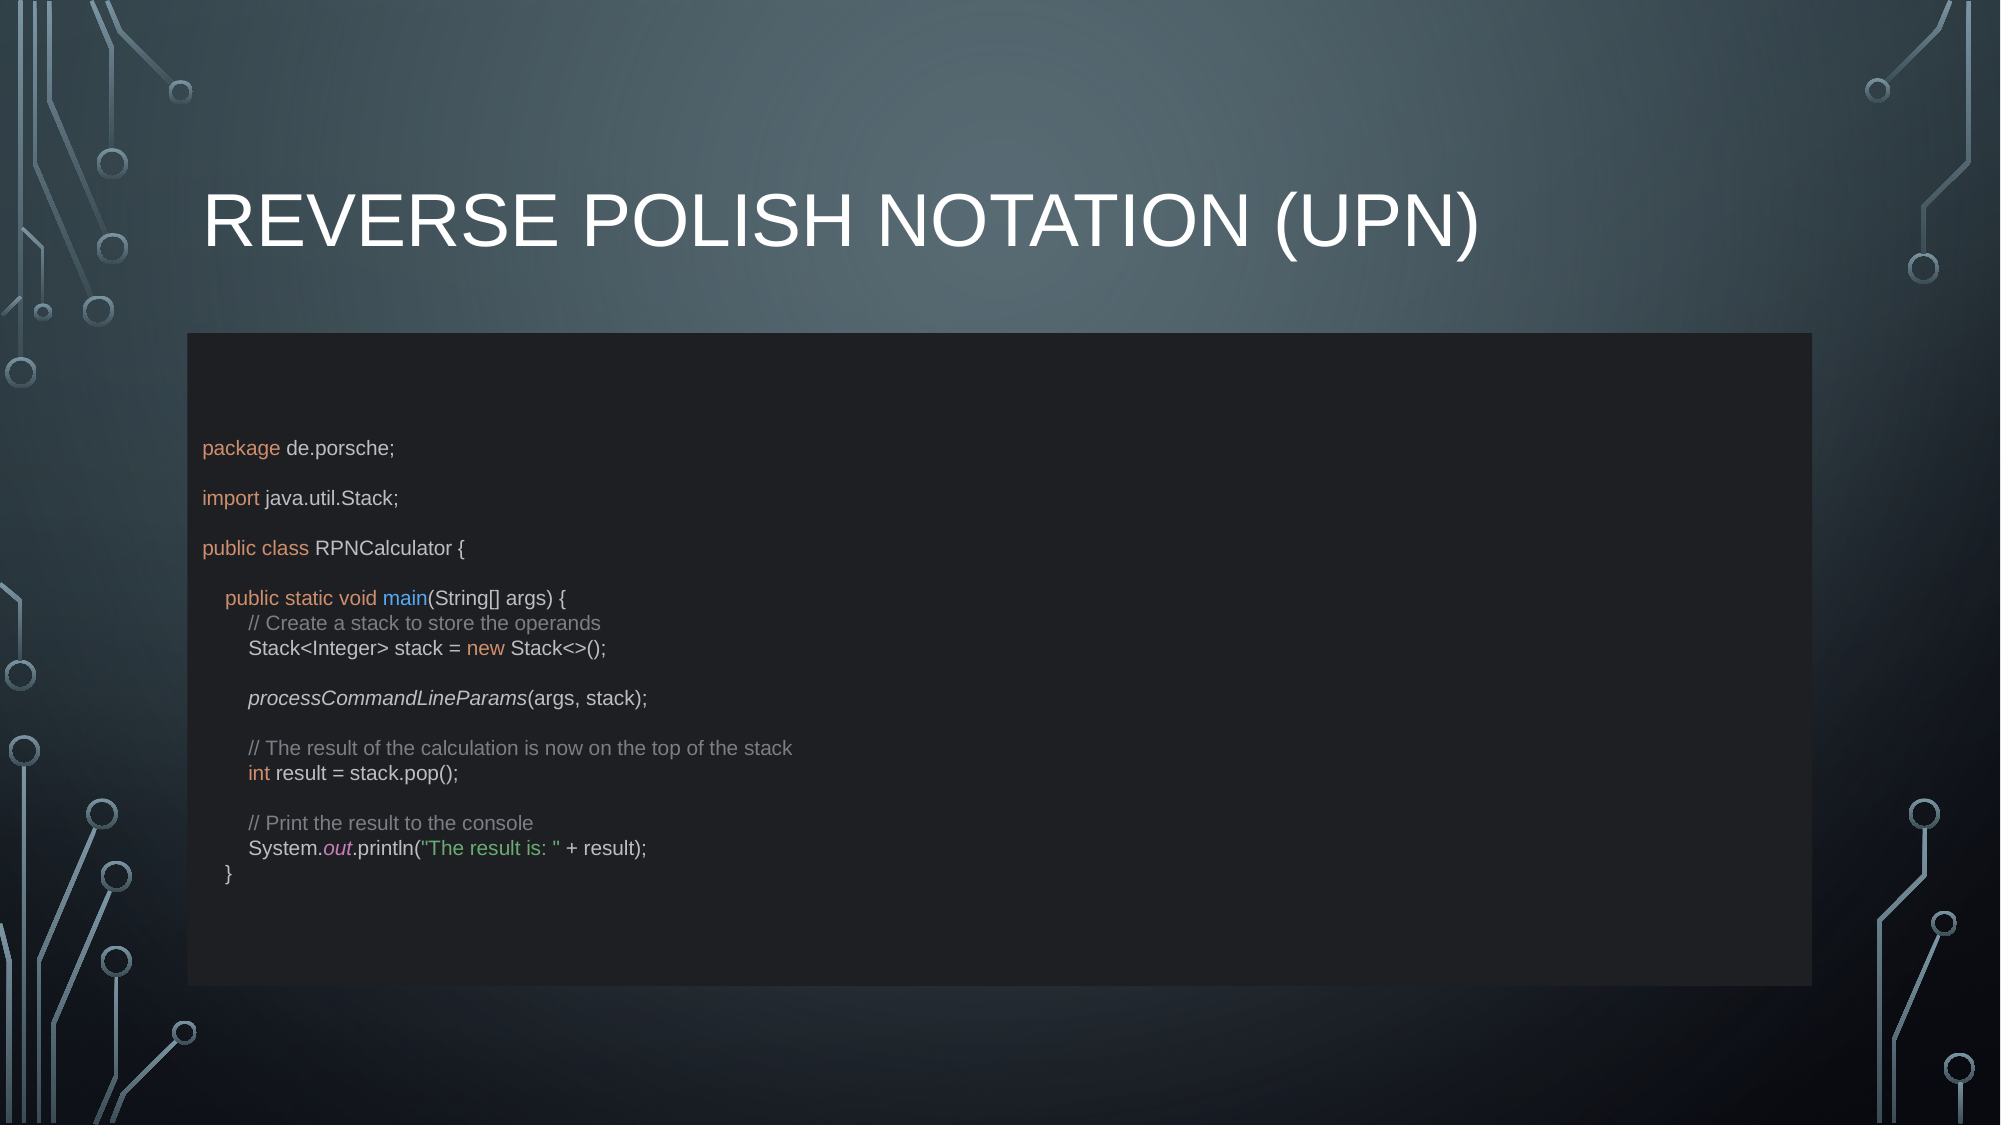

# Reverse polish notation (UPN)
Part 1
package de.porsche;
import java.util.Stack;
public class RPNCalculator {
    public static void main(String[] args) {
        // Create a stack to store the operands
        Stack<Integer> stack = new Stack<>();
        processCommandLineParams(args, stack);
        // The result of the calculation is now on the top of the stack
        int result = stack.pop();
        // Print the result to the console
        System.out.println("The result is: " + result);
    }